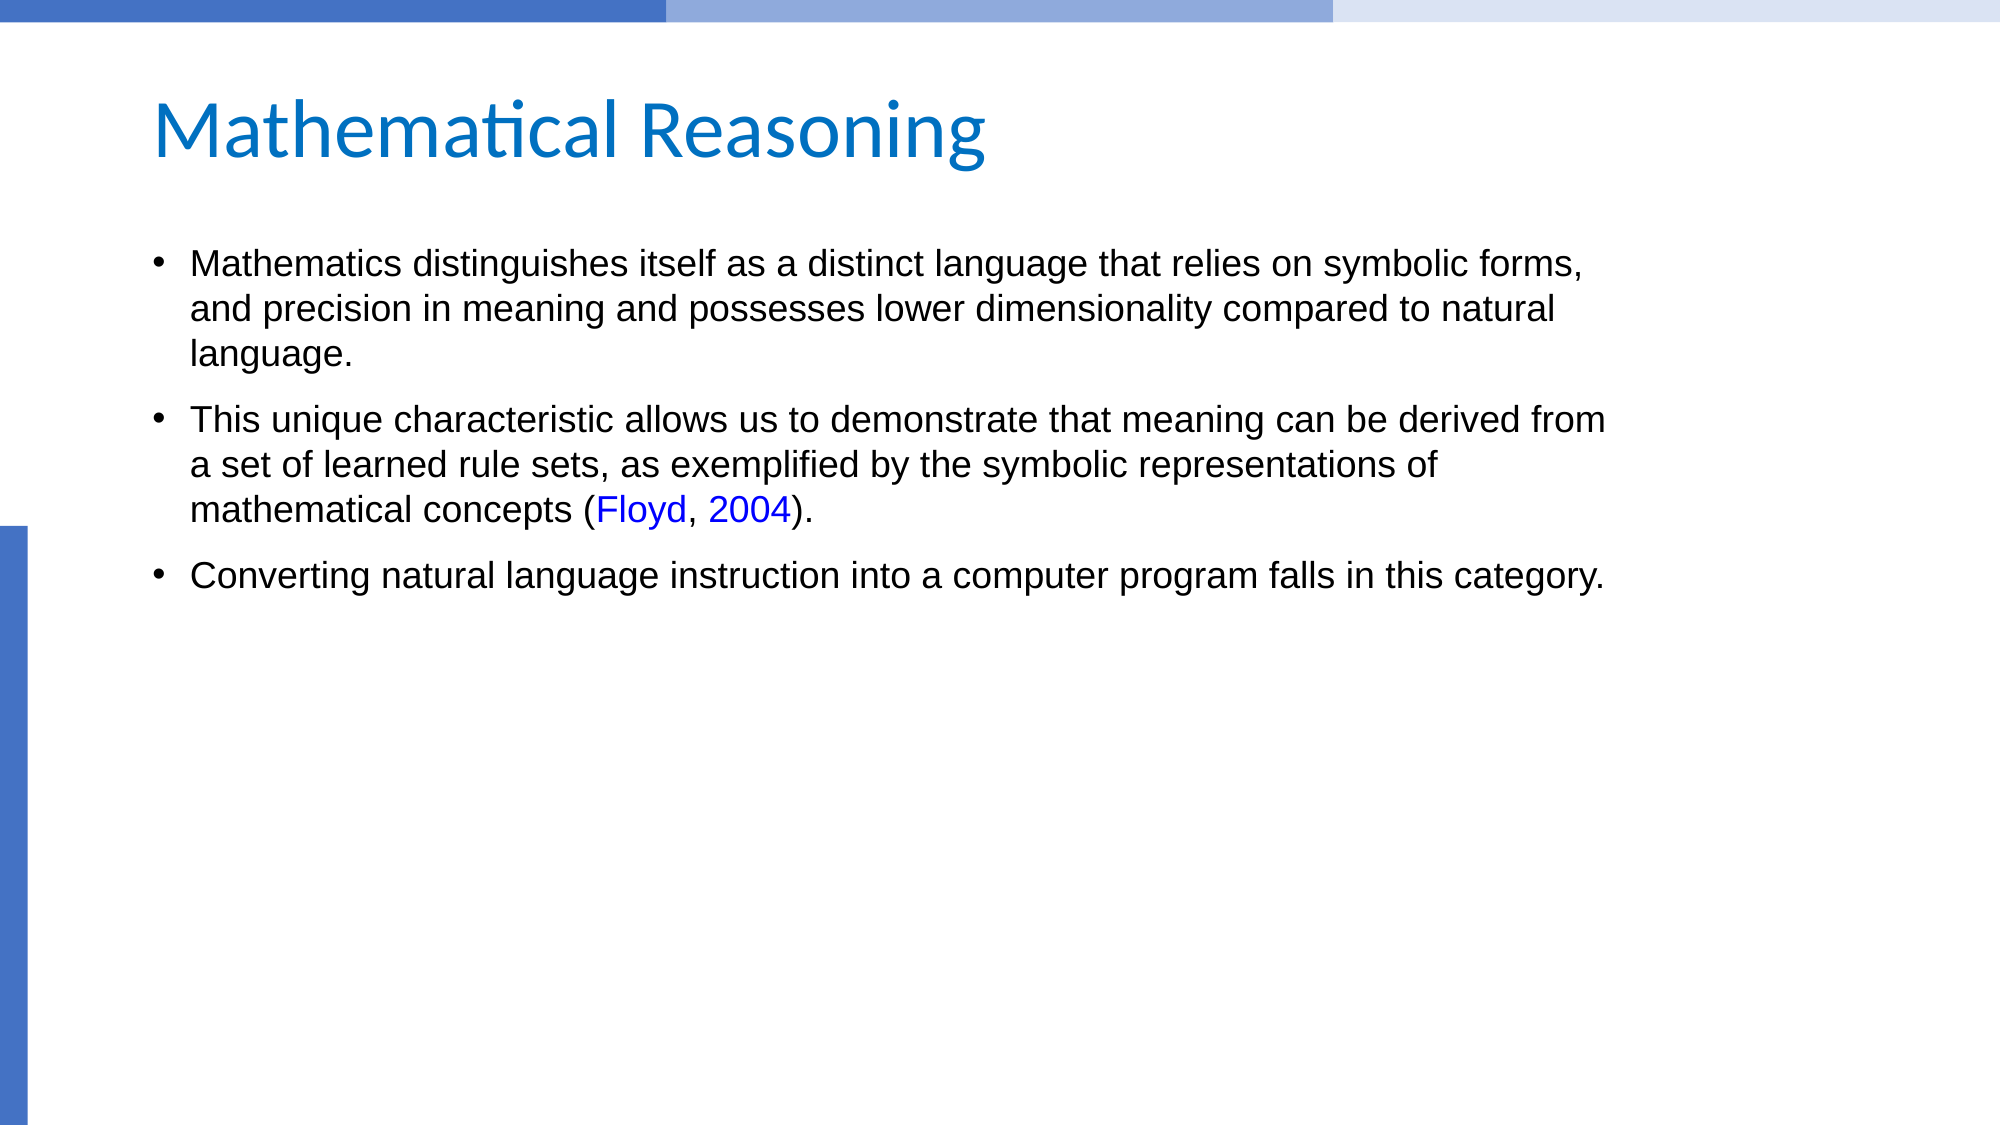

# Mathematical Reasoning
Mathematics distinguishes itself as a distinct language that relies on symbolic forms, and precision in meaning and possesses lower dimensionality compared to natural language.
This unique characteristic allows us to demonstrate that meaning can be derived from a set of learned rule sets, as exemplified by the symbolic representations of mathematical concepts (Floyd, 2004).
Converting natural language instruction into a computer program falls in this category.